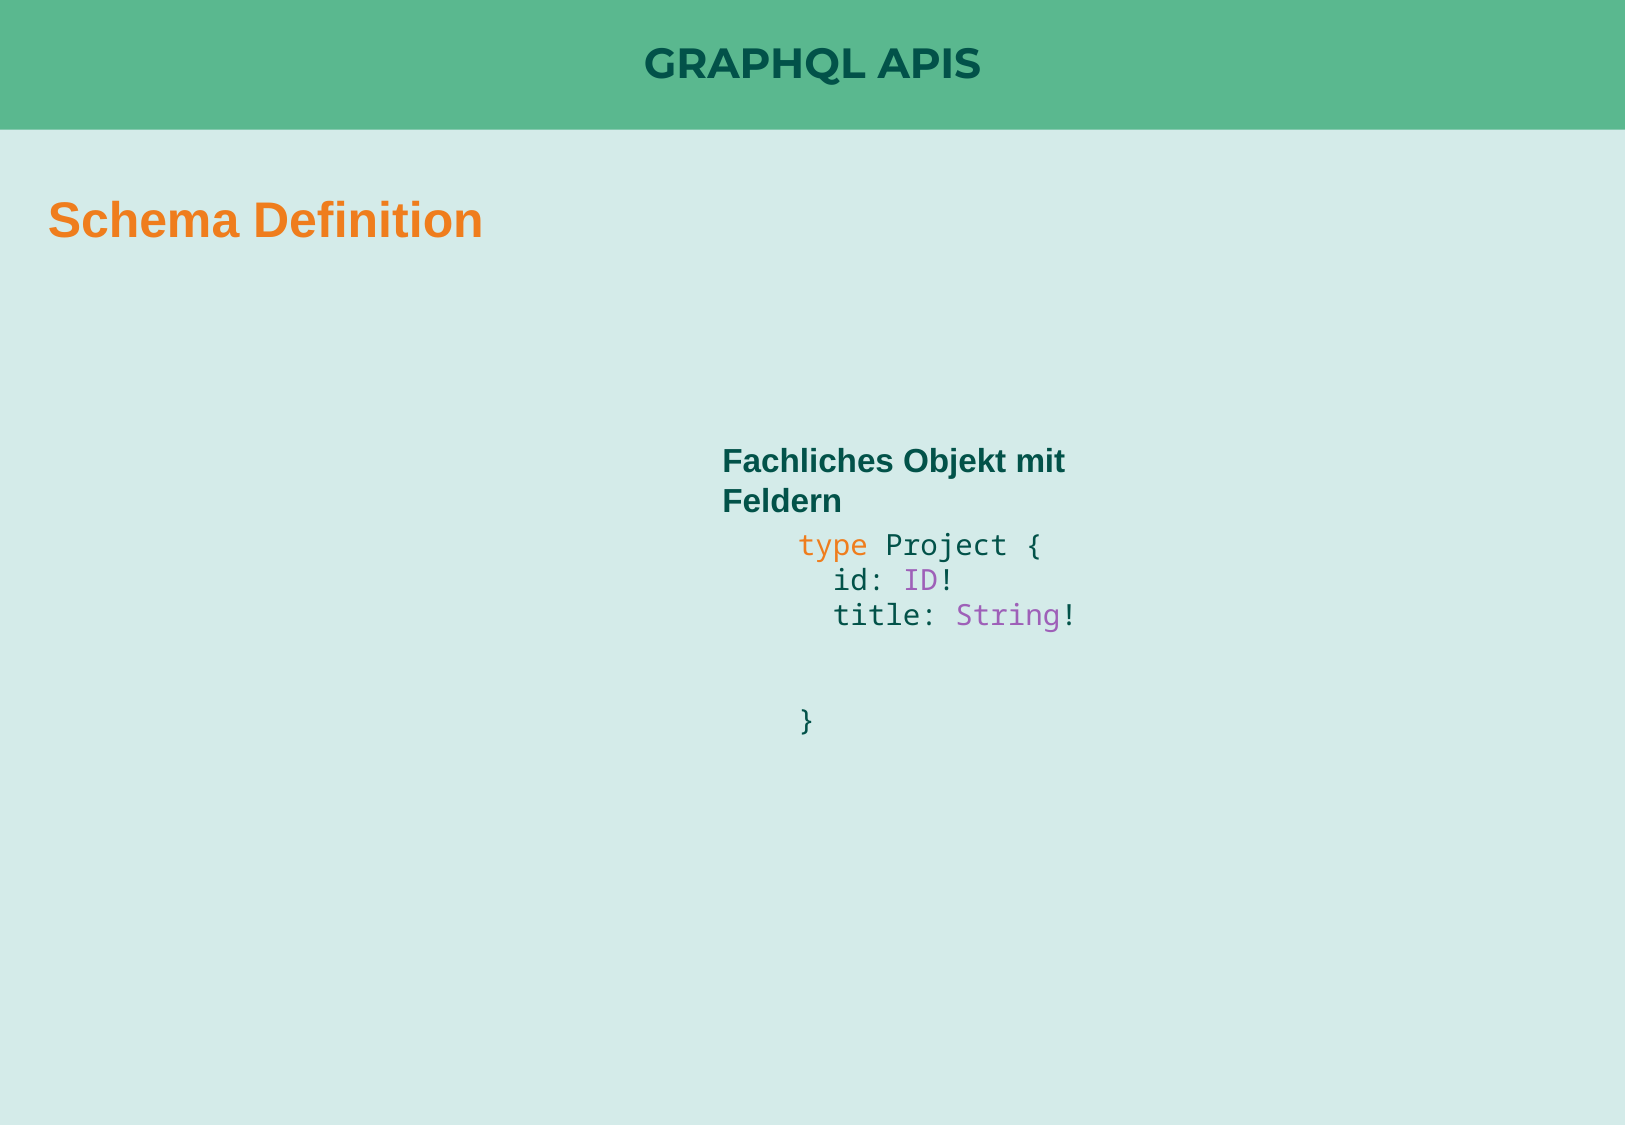

# GRAPHQL APIs
Schema Definition
Fachliches Objekt mit Feldern
type Project {
  id: ID!
  title: String!

}